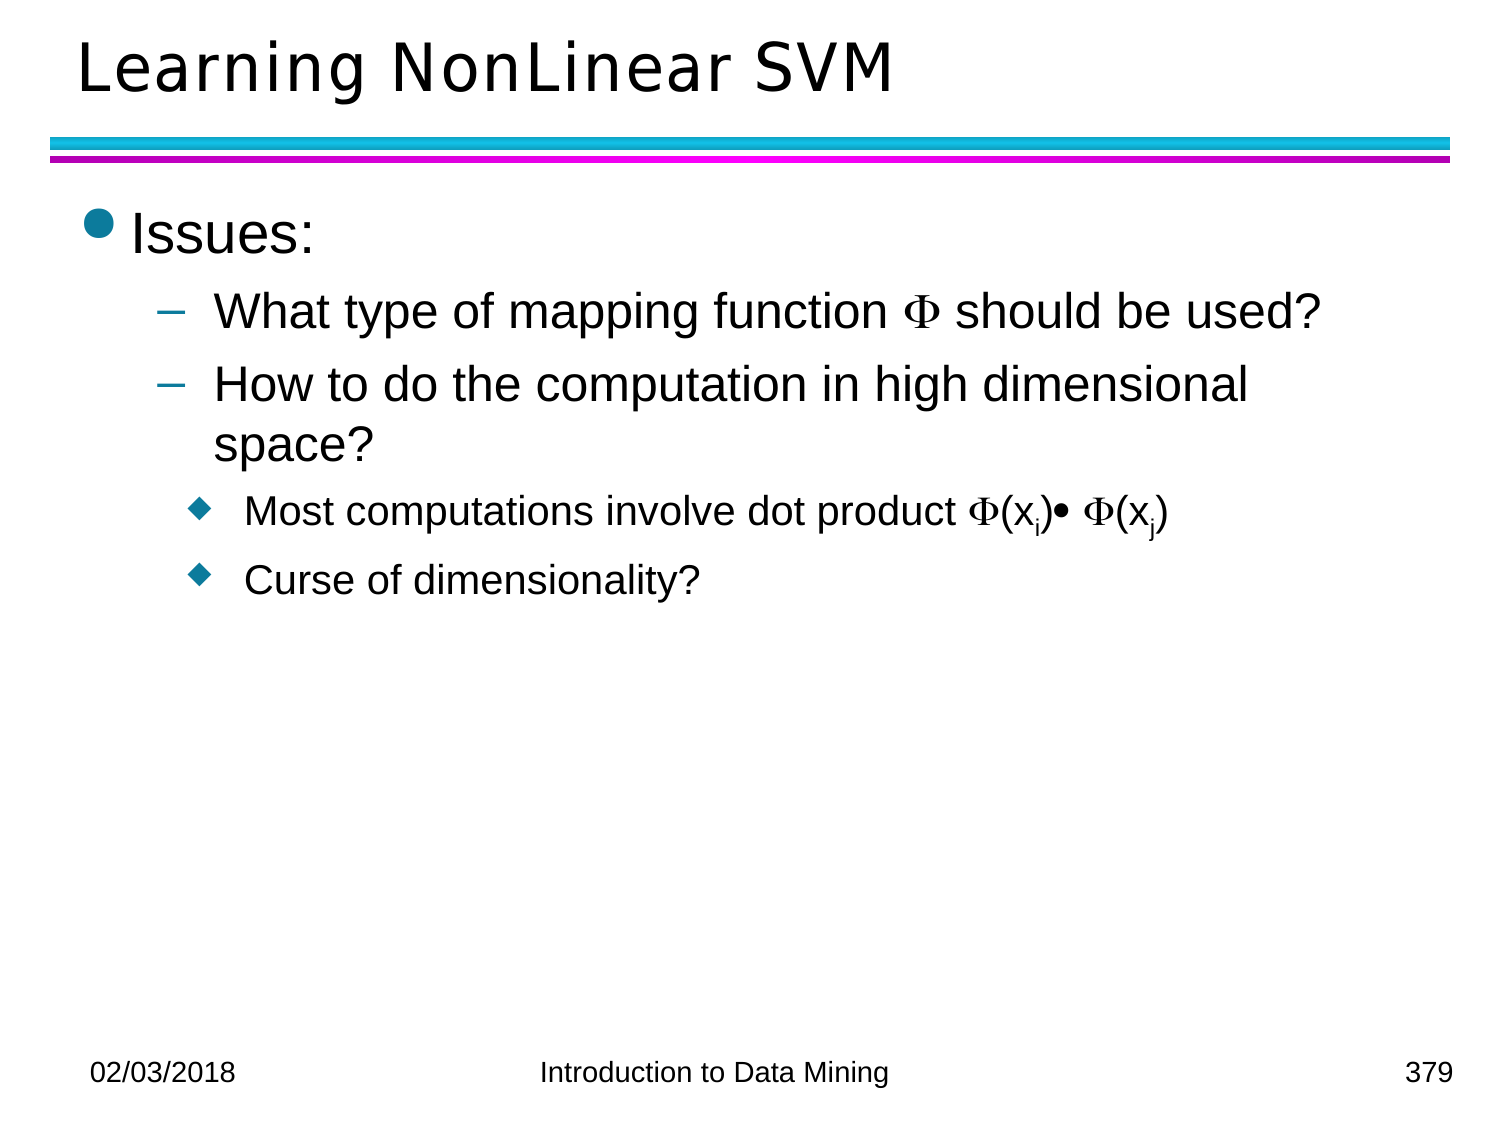

# Learning NonLinear SVM
Issues:
What type of mapping function Φ should be used?
How to do the computation in high dimensional space?
 Most computations involve dot product Φ(xi)• Φ(xj)
 Curse of dimensionality?